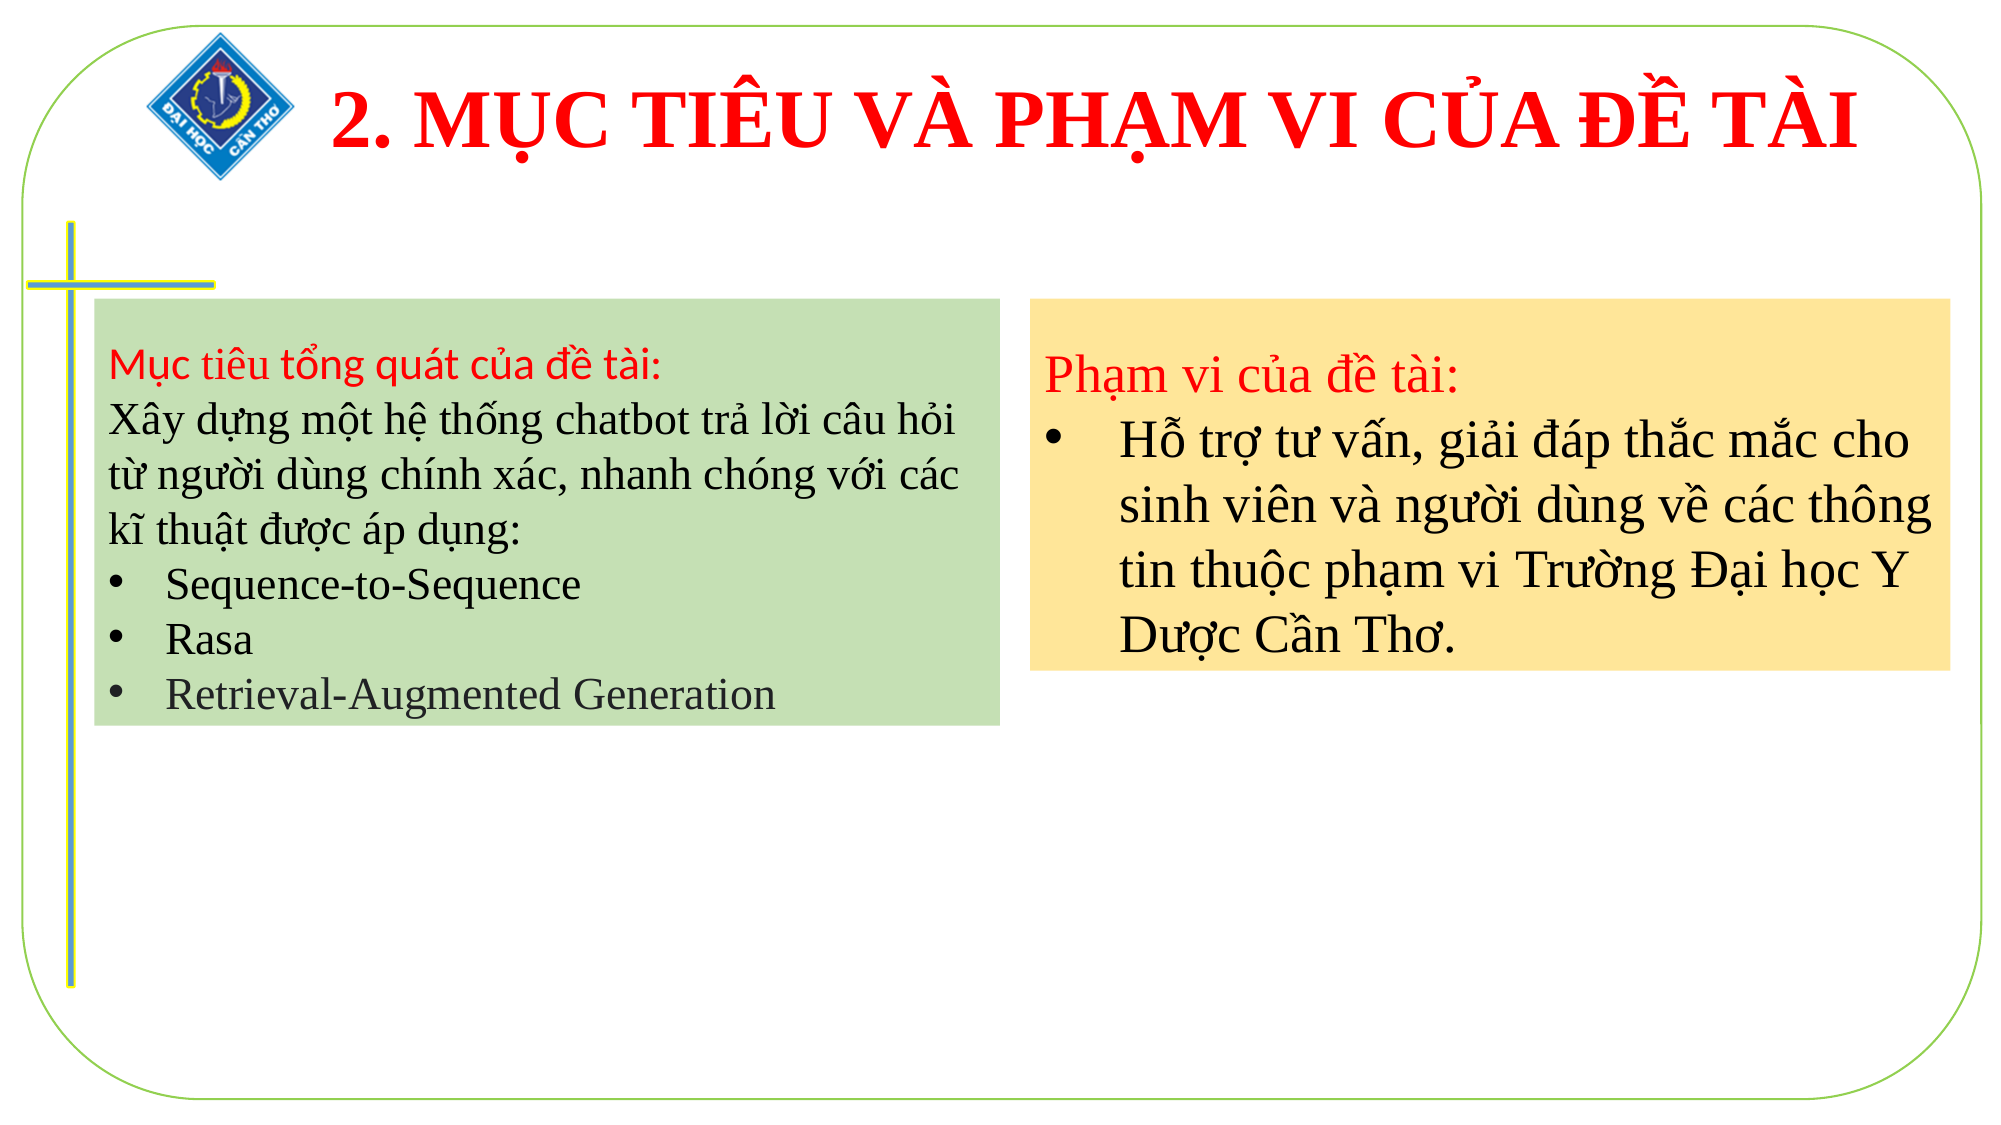

2. MỤC TIÊU VÀ PHẠM VI CỦA ĐỀ TÀI
Mục tiêu tổng quát của đề tài:
Xây dựng một hệ thống chatbot trả lời câu hỏi từ người dùng chính xác, nhanh chóng với các kĩ thuật được áp dụng:
Sequence-to-Sequence
Rasa
Retrieval-Augmented Generation
Phạm vi của đề tài:
Hỗ trợ tư vấn, giải đáp thắc mắc cho sinh viên và người dùng về các thông tin thuộc phạm vi Trường Đại học Y Dược Cần Thơ.